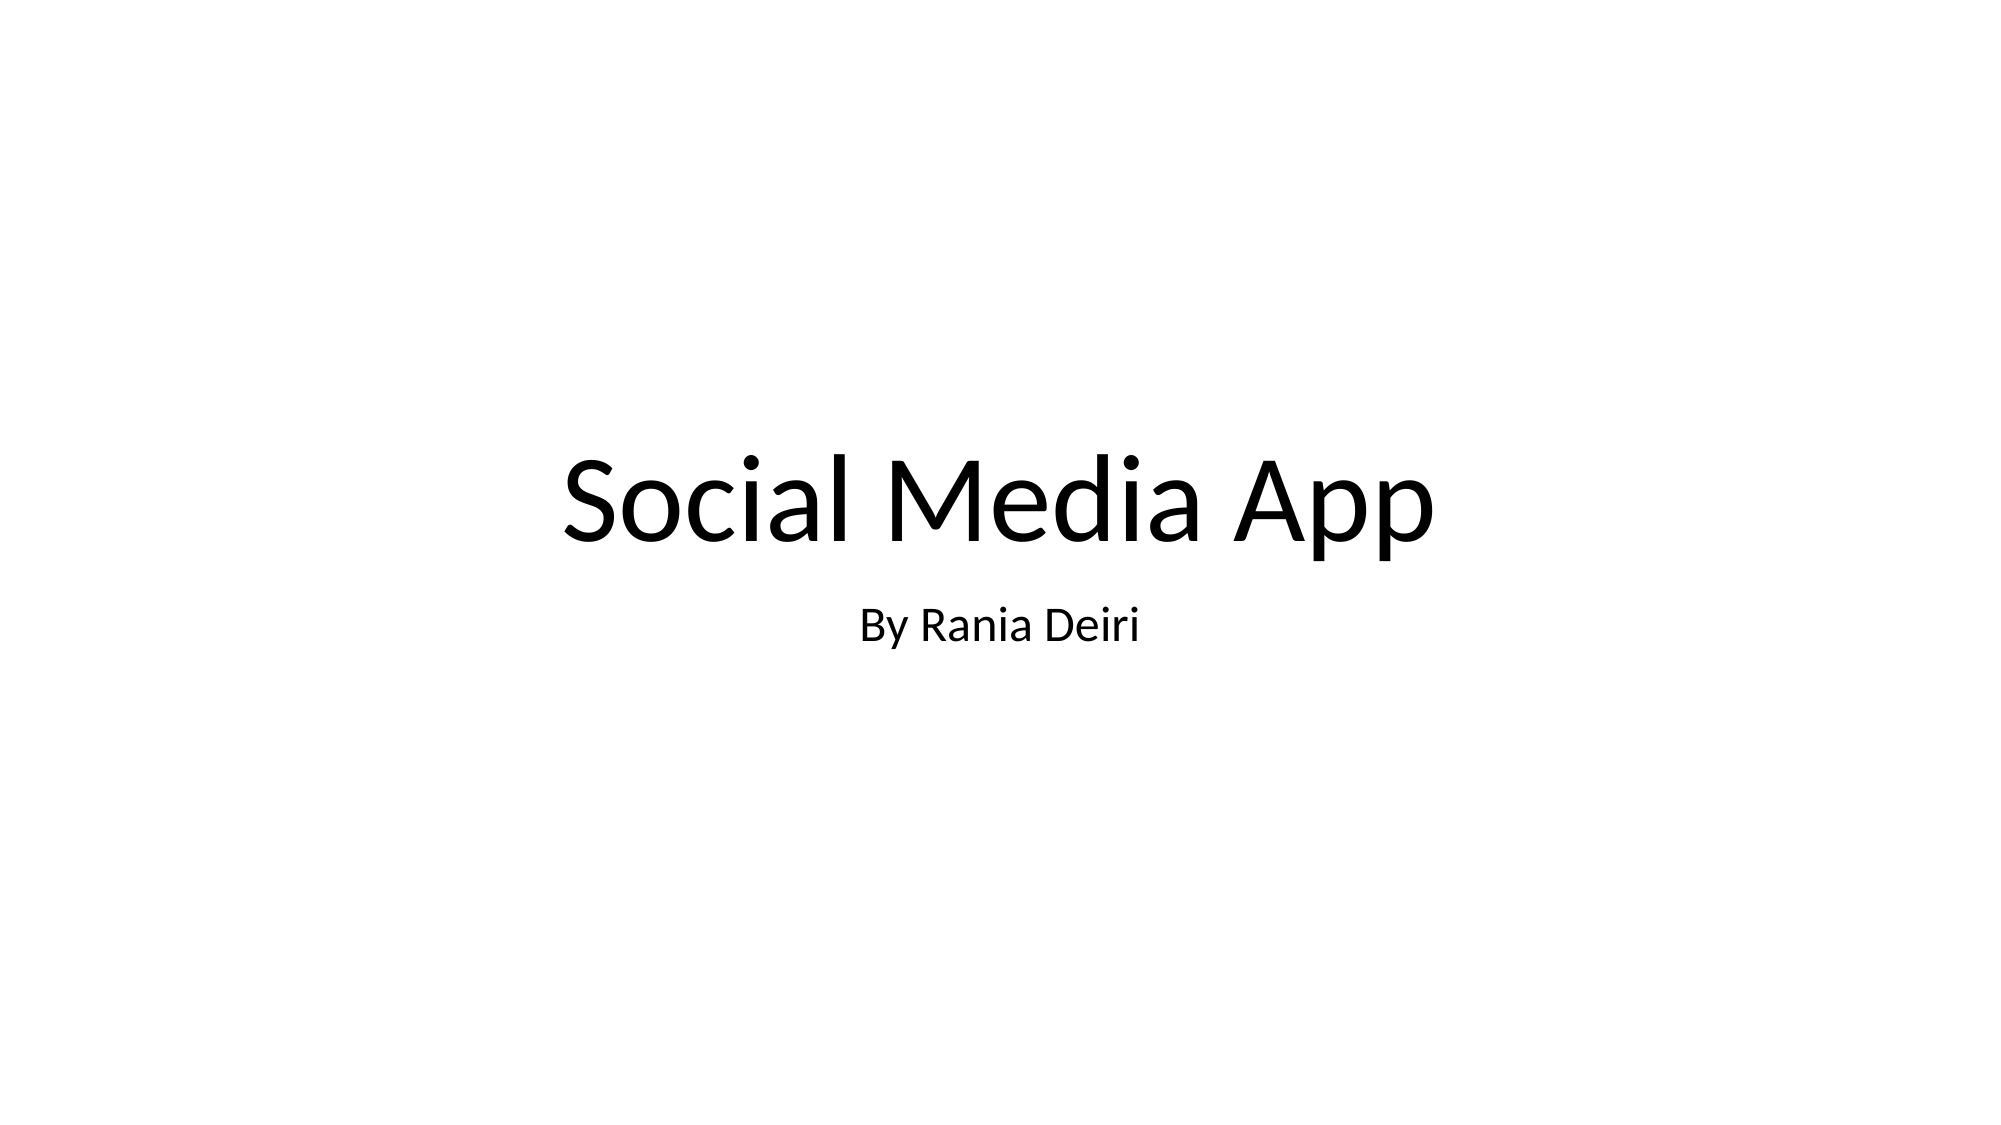

# Social Media App
By Rania Deiri